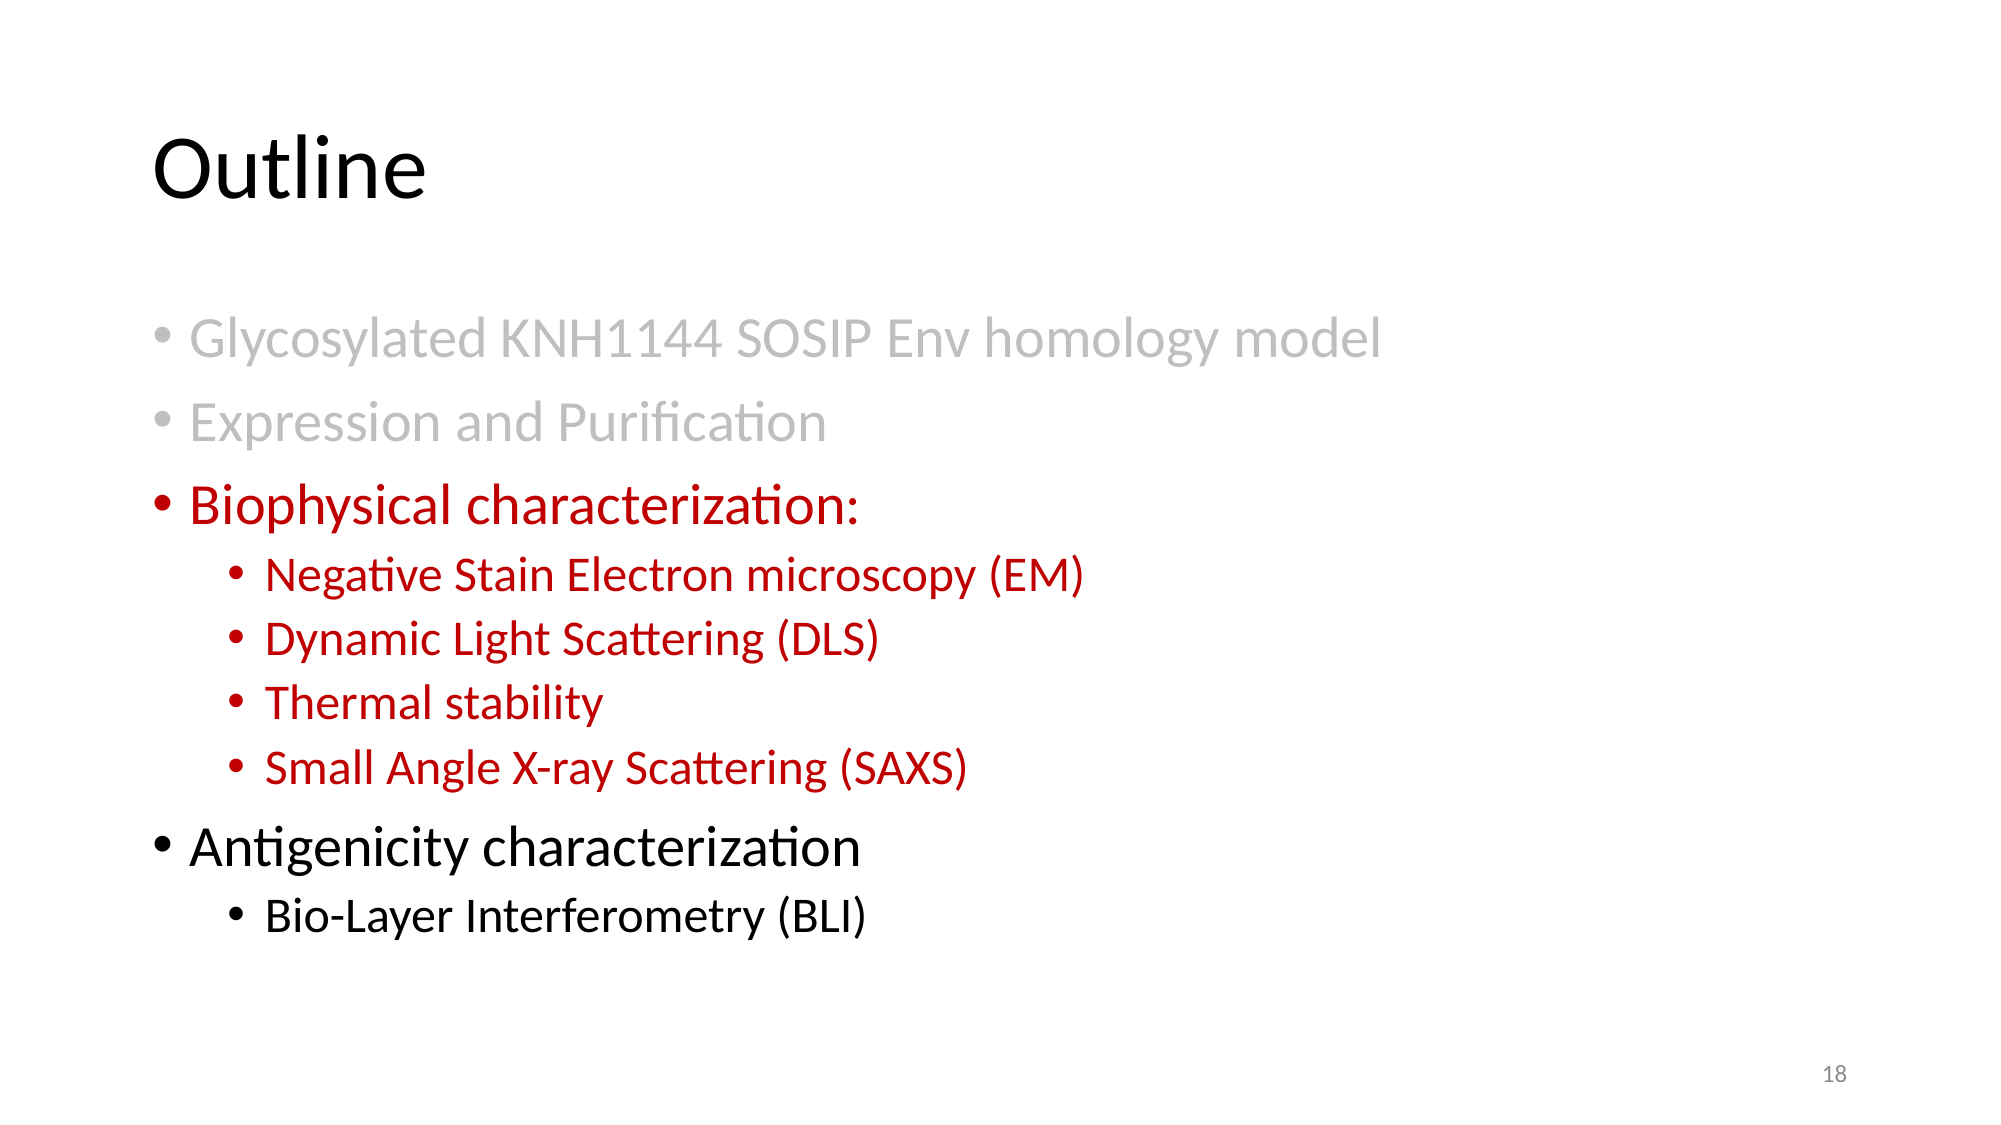

# Outline
Glycosylated KNH1144 SOSIP Env homology model
Expression and Purification
Biophysical characterization:
Negative Stain Electron microscopy (EM)
Dynamic Light Scattering (DLS)
Thermal stability
Small Angle X-ray Scattering (SAXS)
Antigenicity characterization
Bio-Layer Interferometry (BLI)

18